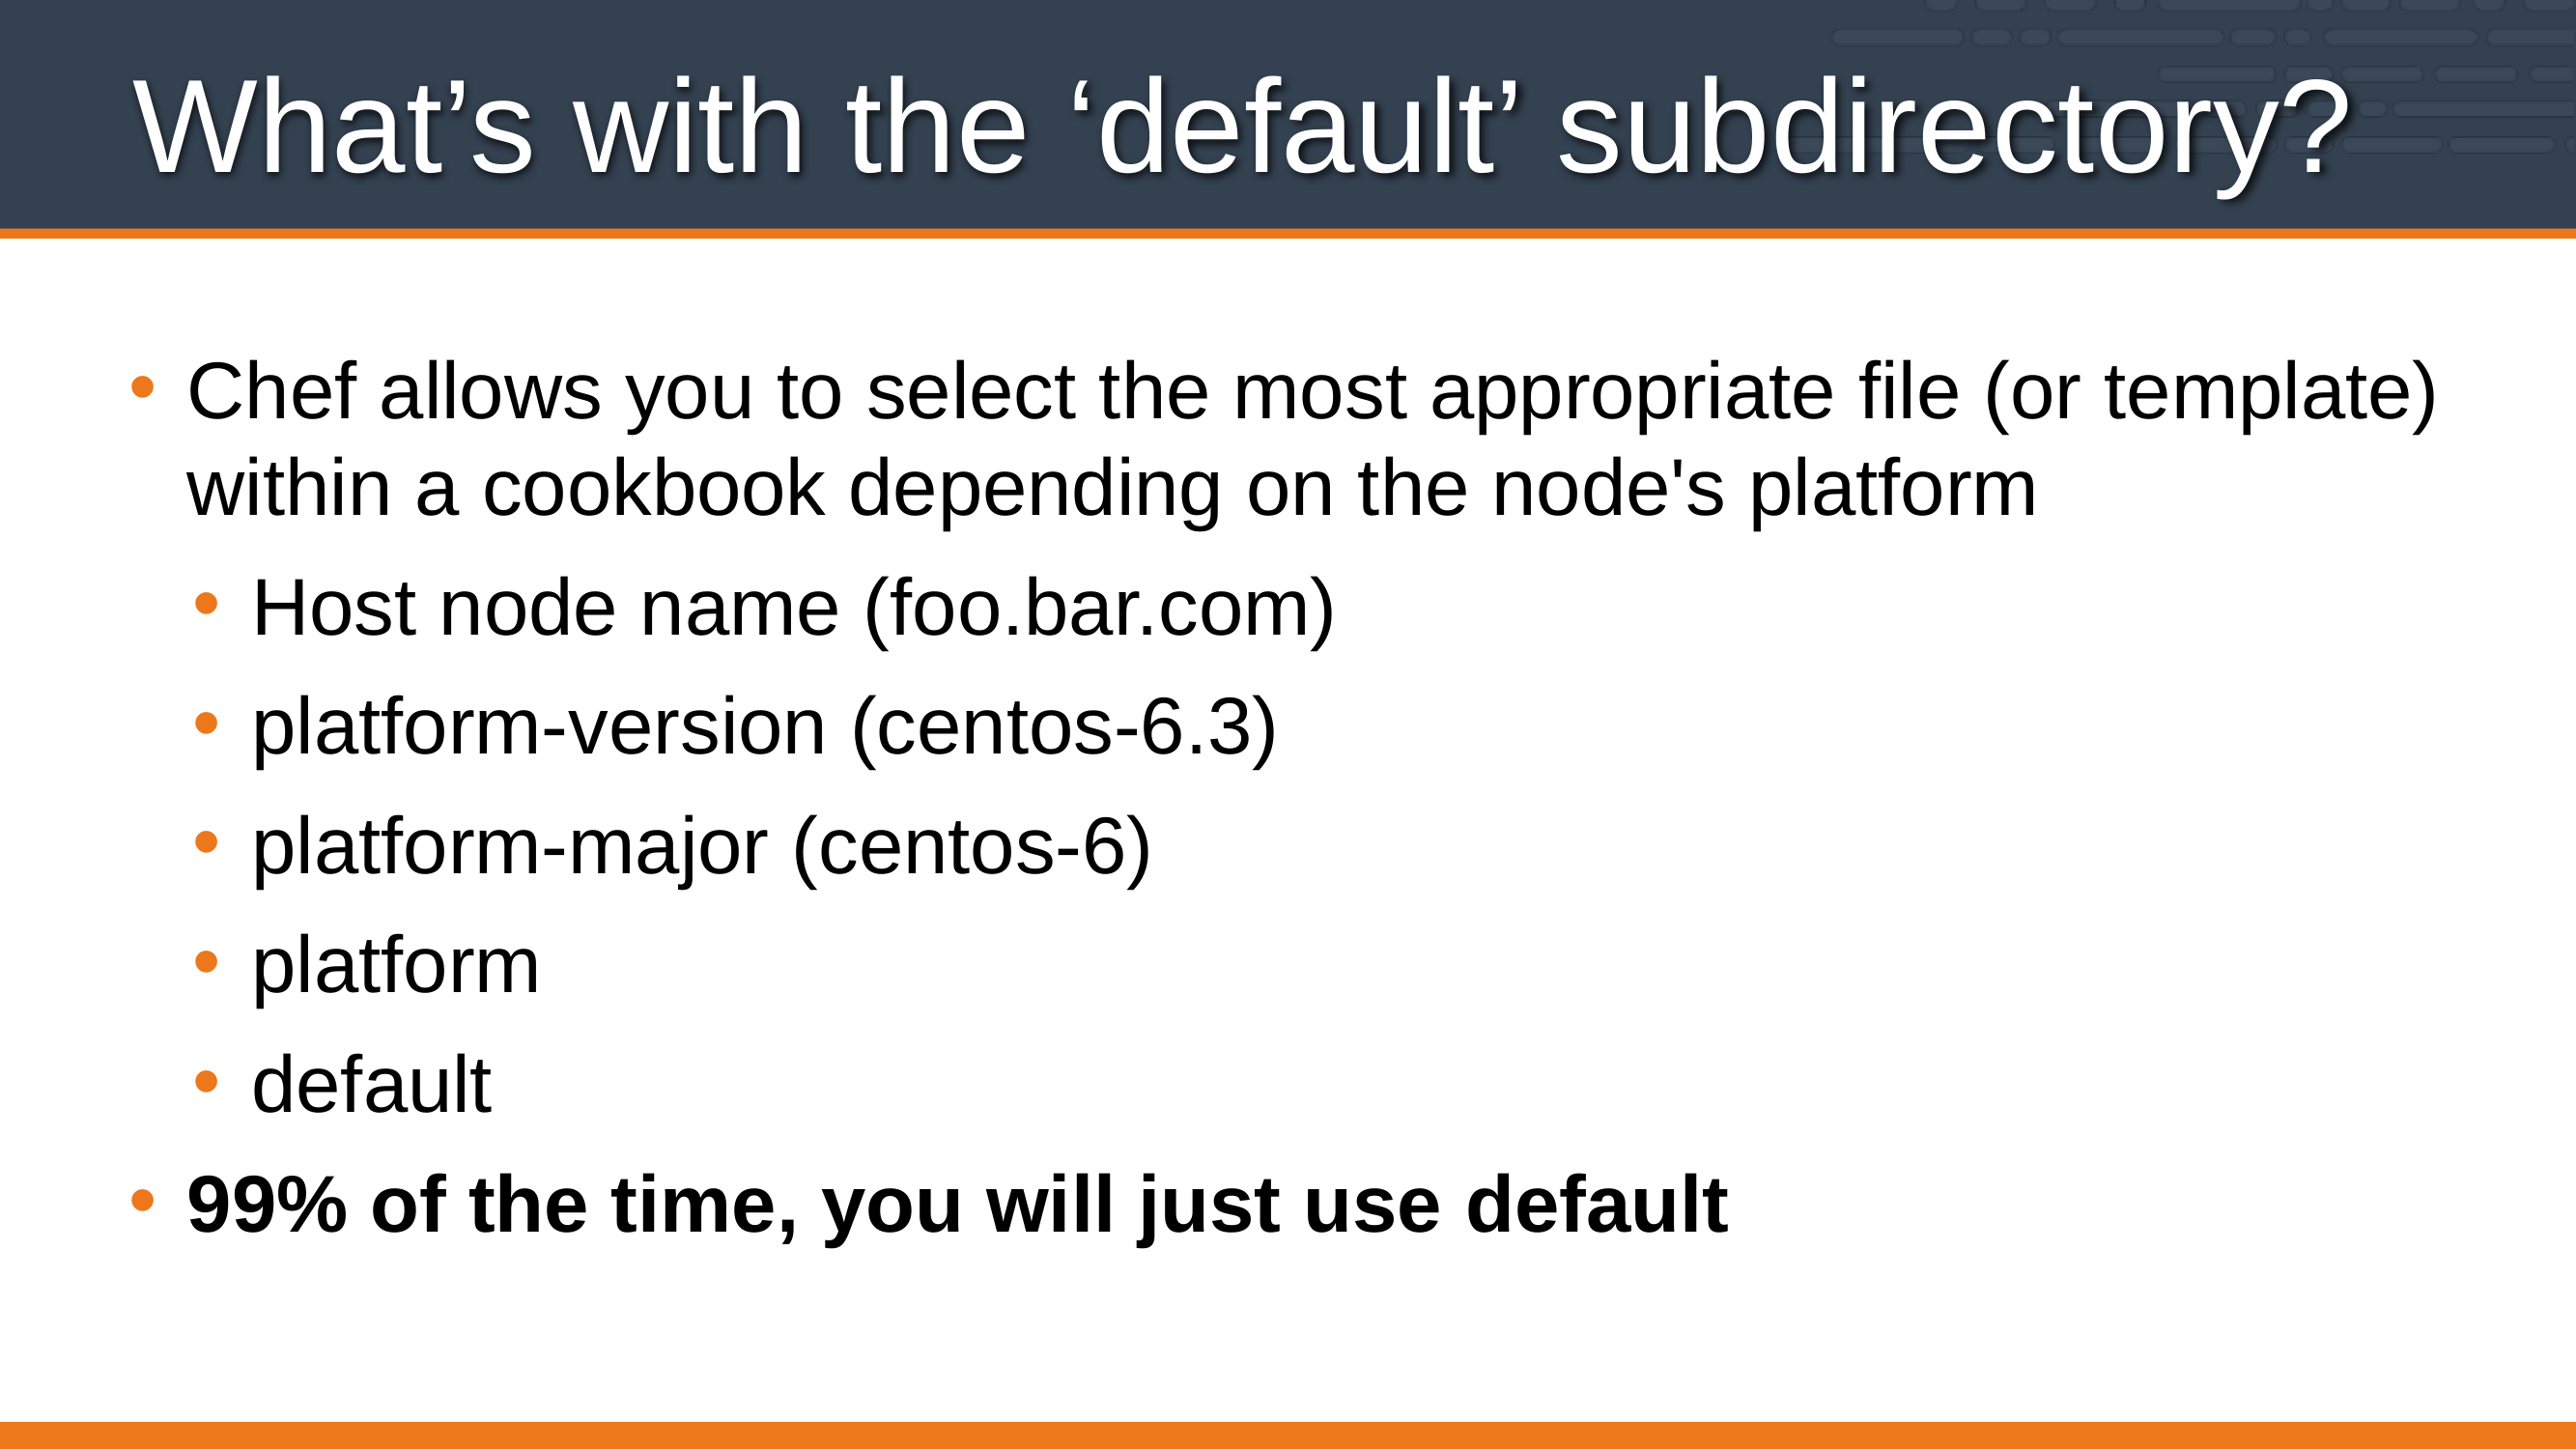

# What’s with the ‘default’ subdirectory?
Chef allows you to select the most appropriate file (or template) within a cookbook depending on the node's platform
Host node name (foo.bar.com)
platform-version (centos-6.3)
platform-major (centos-6)
platform
default
99% of the time, you will just use default